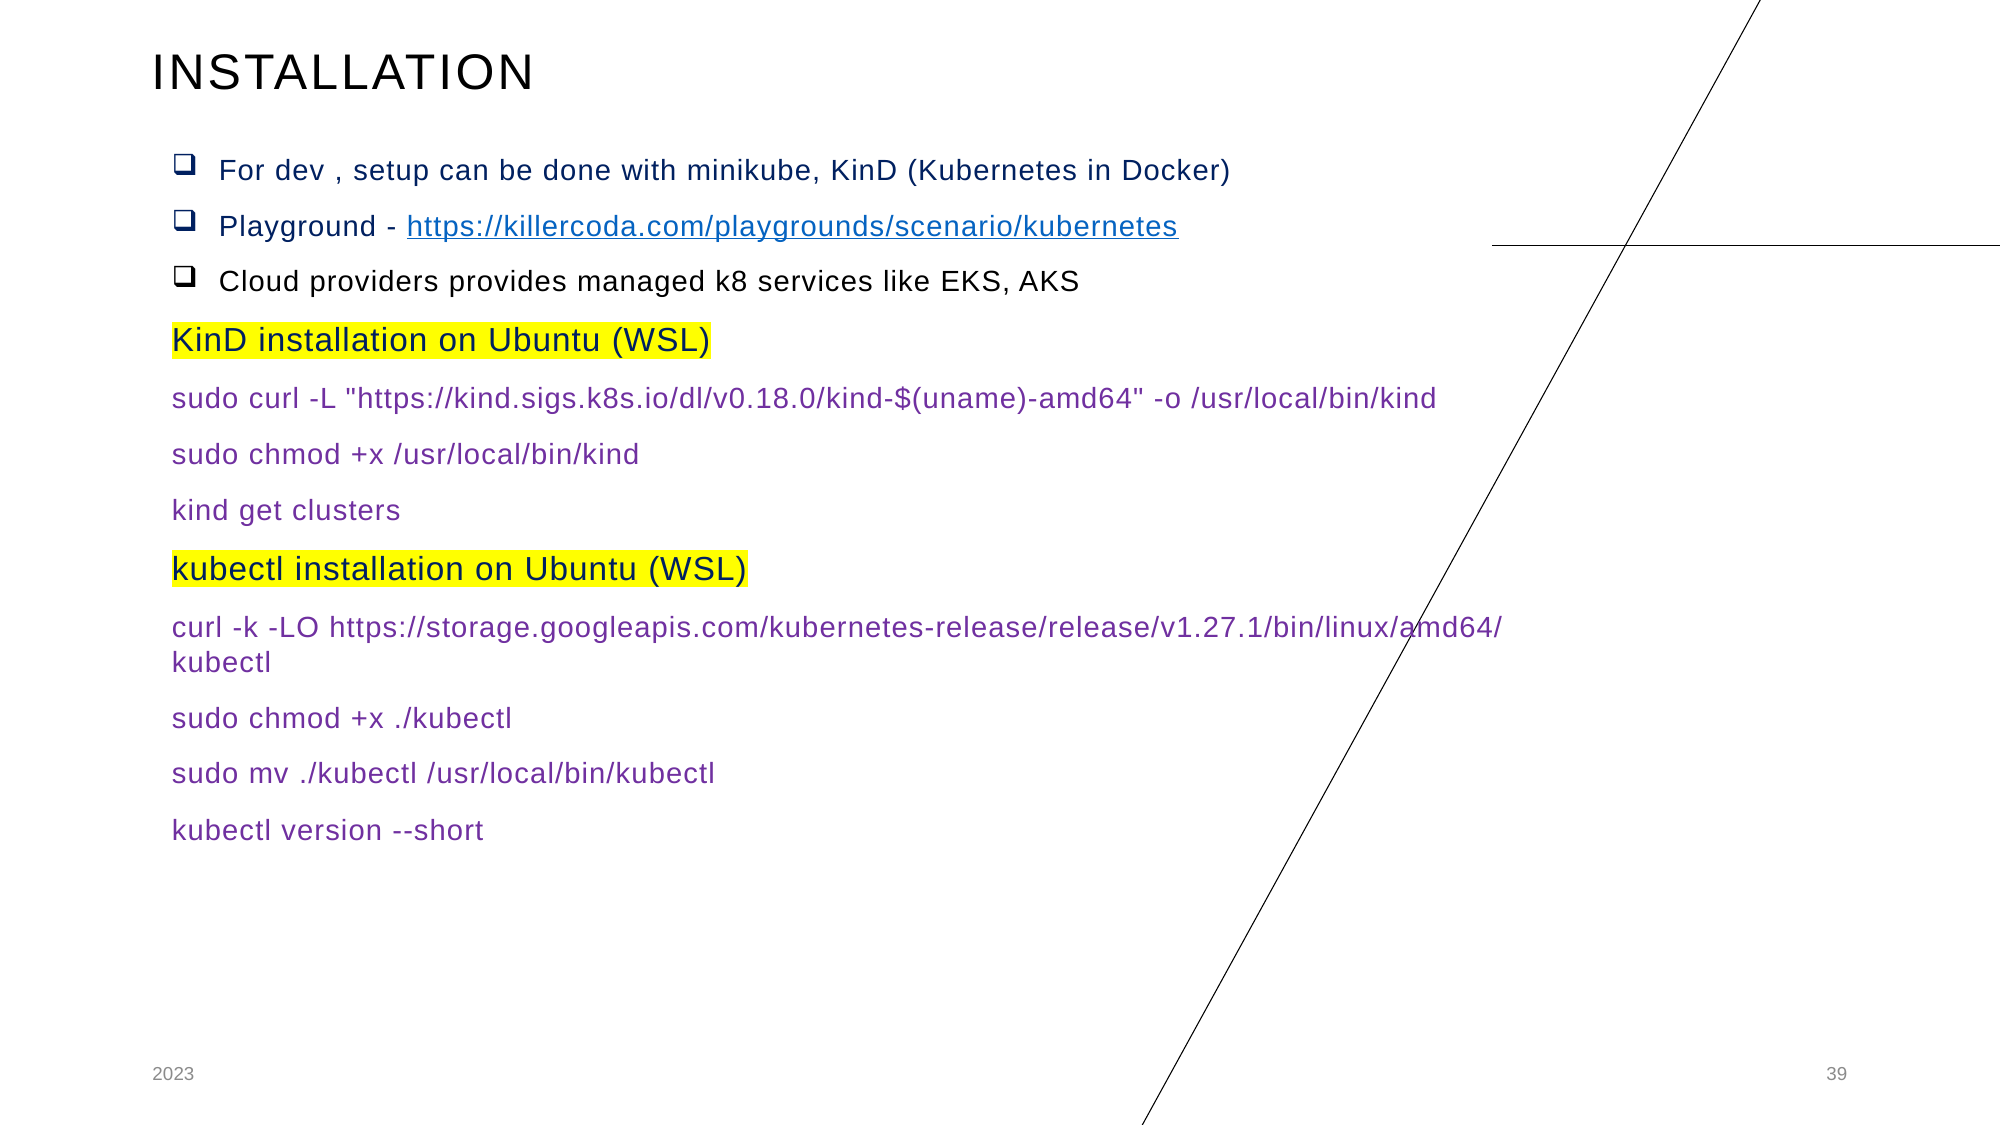

# installation
For dev , setup can be done with minikube, KinD (Kubernetes in Docker)
Playground - https://killercoda.com/playgrounds/scenario/kubernetes
Cloud providers provides managed k8 services like EKS, AKS
KinD installation on Ubuntu (WSL)
sudo curl -L "https://kind.sigs.k8s.io/dl/v0.18.0/kind-$(uname)-amd64" -o /usr/local/bin/kind
sudo chmod +x /usr/local/bin/kind
kind get clusters
kubectl installation on Ubuntu (WSL)
curl -k -LO https://storage.googleapis.com/kubernetes-release/release/v1.27.1/bin/linux/amd64/kubectl
sudo chmod +x ./kubectl
sudo mv ./kubectl /usr/local/bin/kubectl
kubectl version --short

2023
39